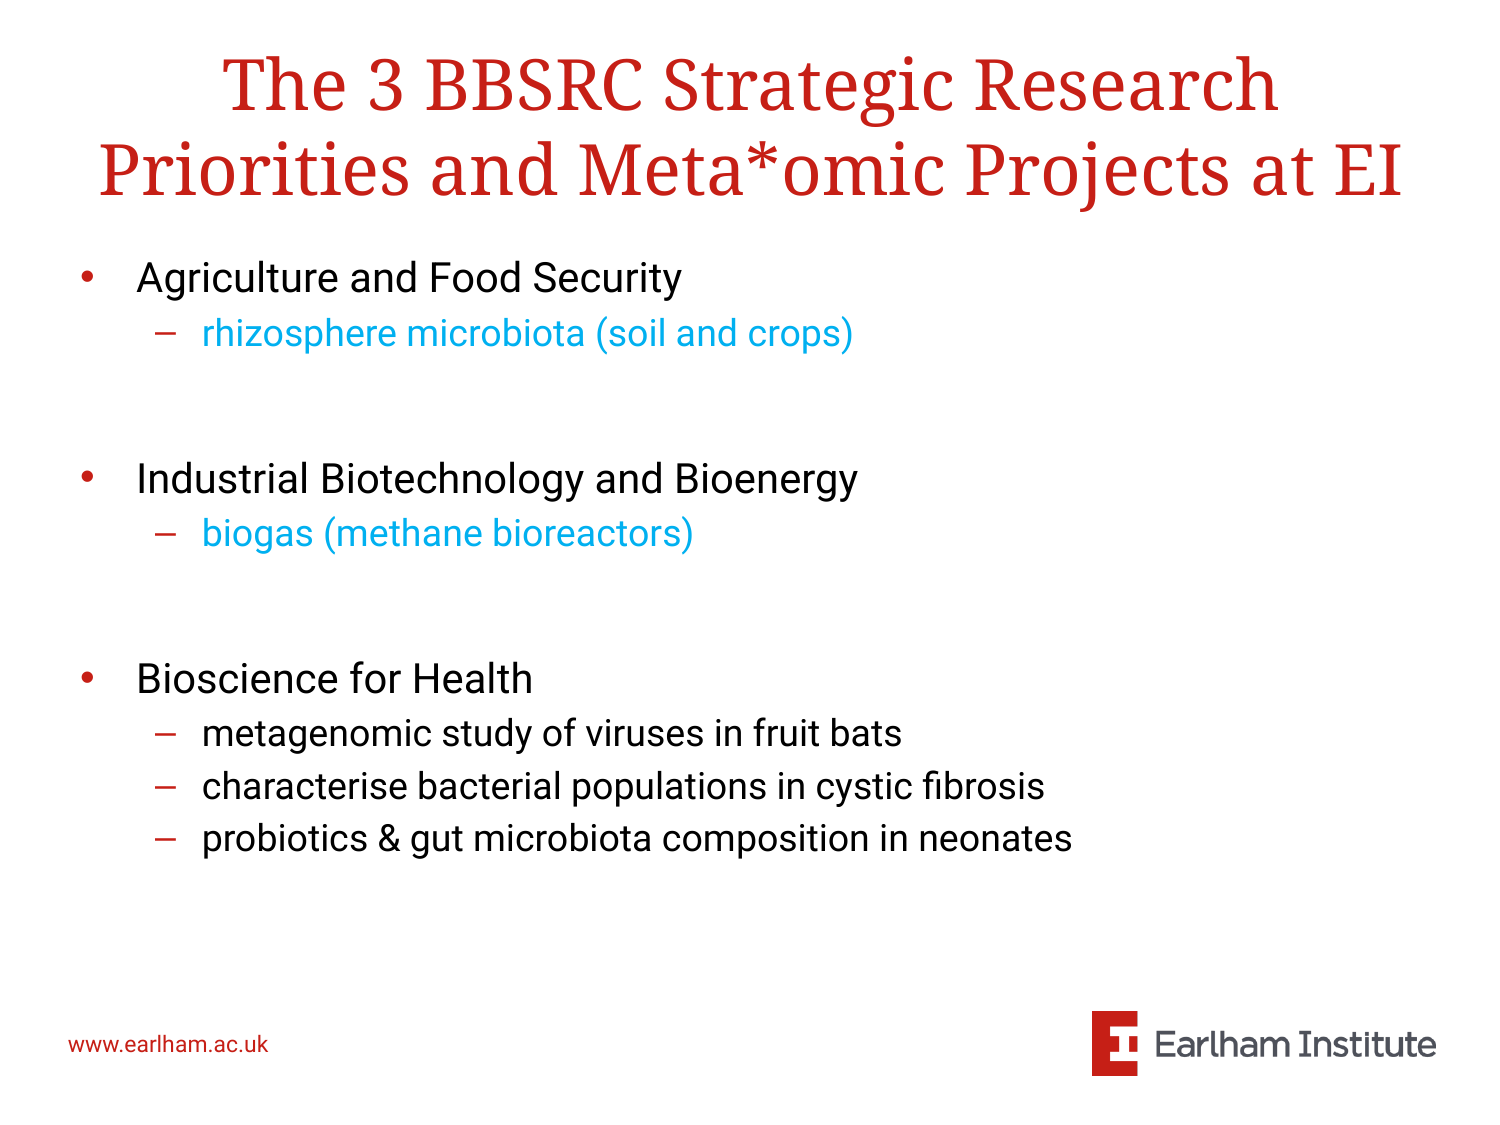

# The 3 BBSRC Strategic Research Priorities and Meta*omic Projects at EI
Agriculture and Food Security
rhizosphere microbiota (soil and crops)

Industrial Biotechnology and Bioenergy
biogas (methane bioreactors)

Bioscience for Health
metagenomic study of viruses in fruit bats
characterise bacterial populations in cystic fibrosis
probiotics & gut microbiota composition in neonates